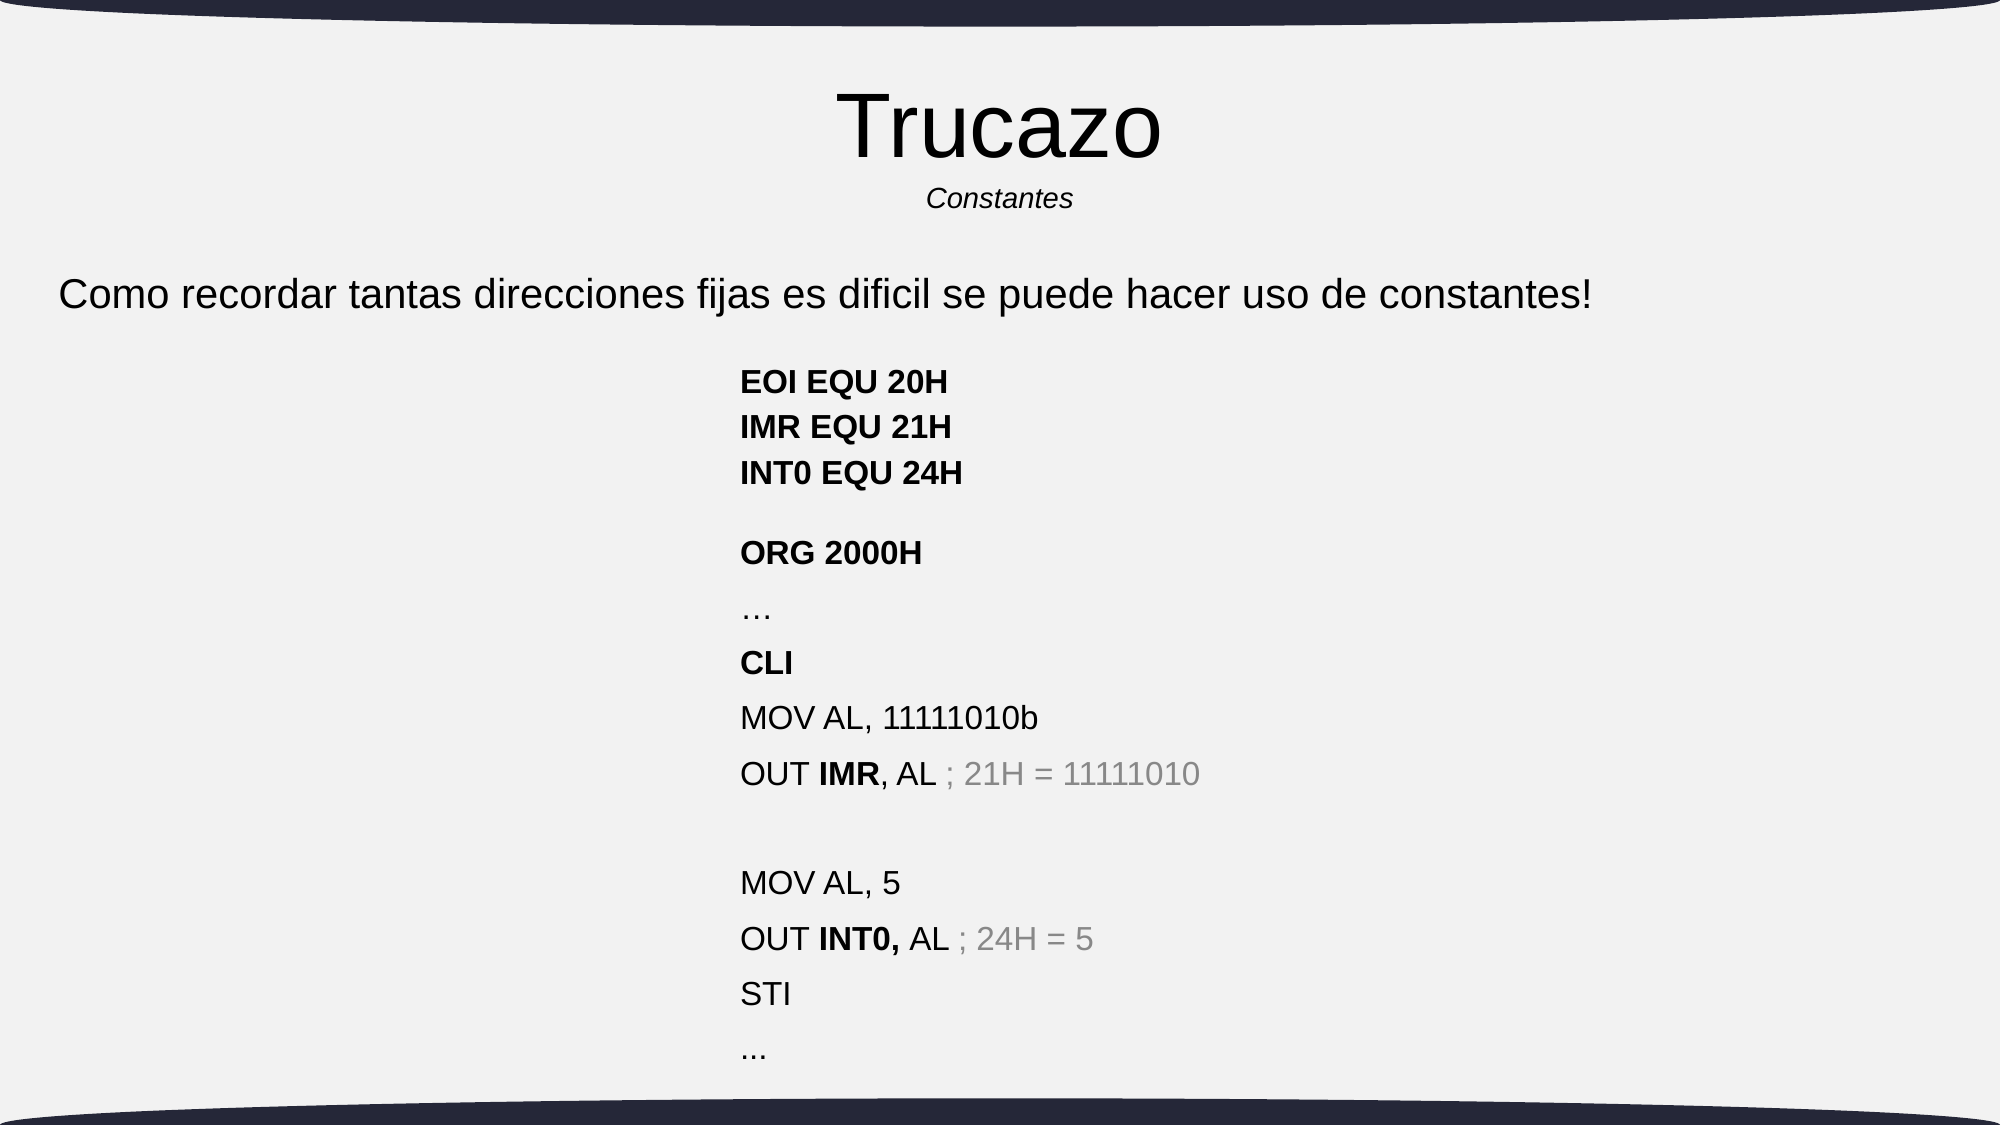

# Trucazo
Constantes
Como recordar tantas direcciones fijas es dificil se puede hacer uso de constantes!
EOI EQU 20H
IMR EQU 21H
INT0 EQU 24H
ORG 2000H
…
CLI
MOV AL, 11111010b
OUT IMR, AL ; 21H = 11111010

MOV AL, 5
OUT INT0, AL ; 24H = 5
STI
...